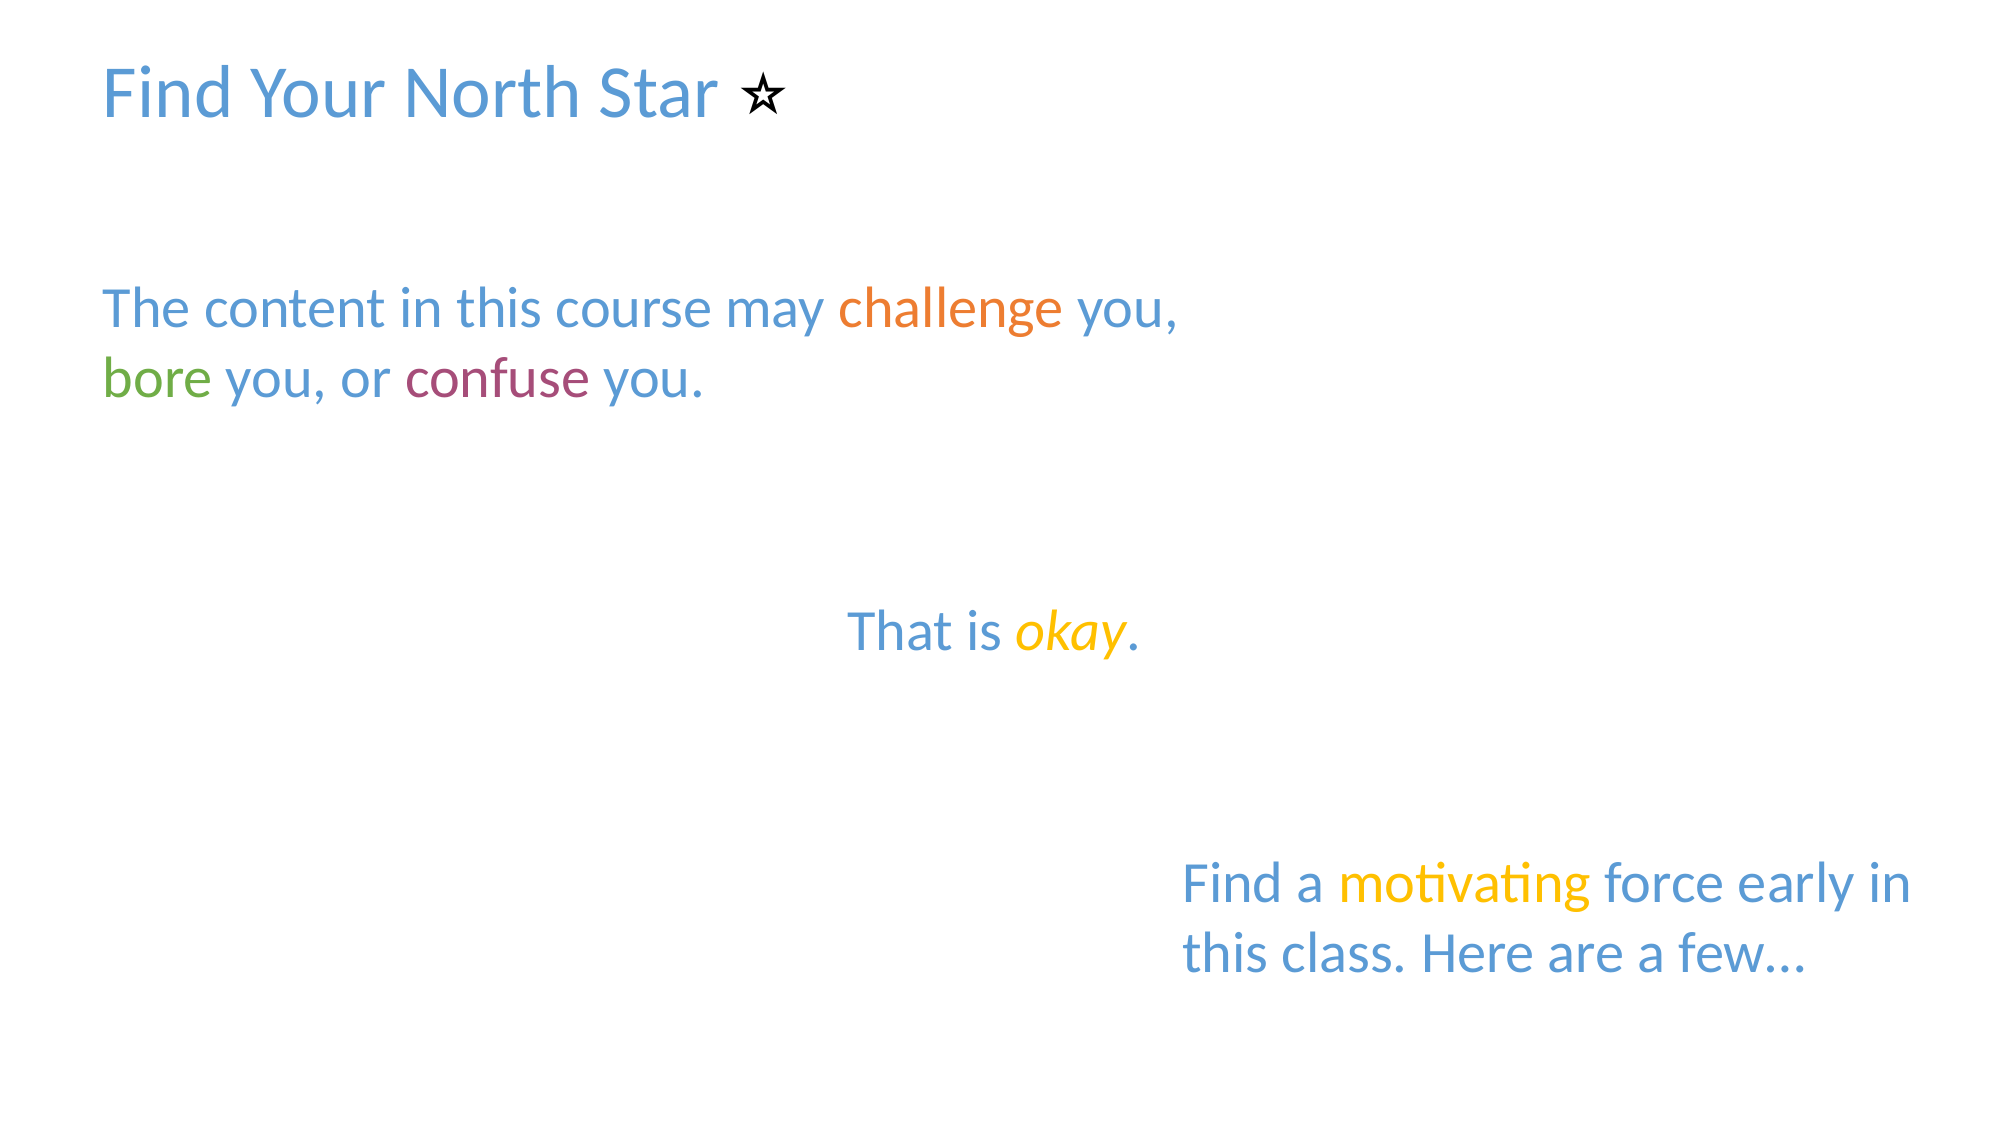

Find Your North Star ⭐️
The content in this course may challenge you, bore you, or confuse you.
That is okay.
Find a motivating force early in this class. Here are a few…